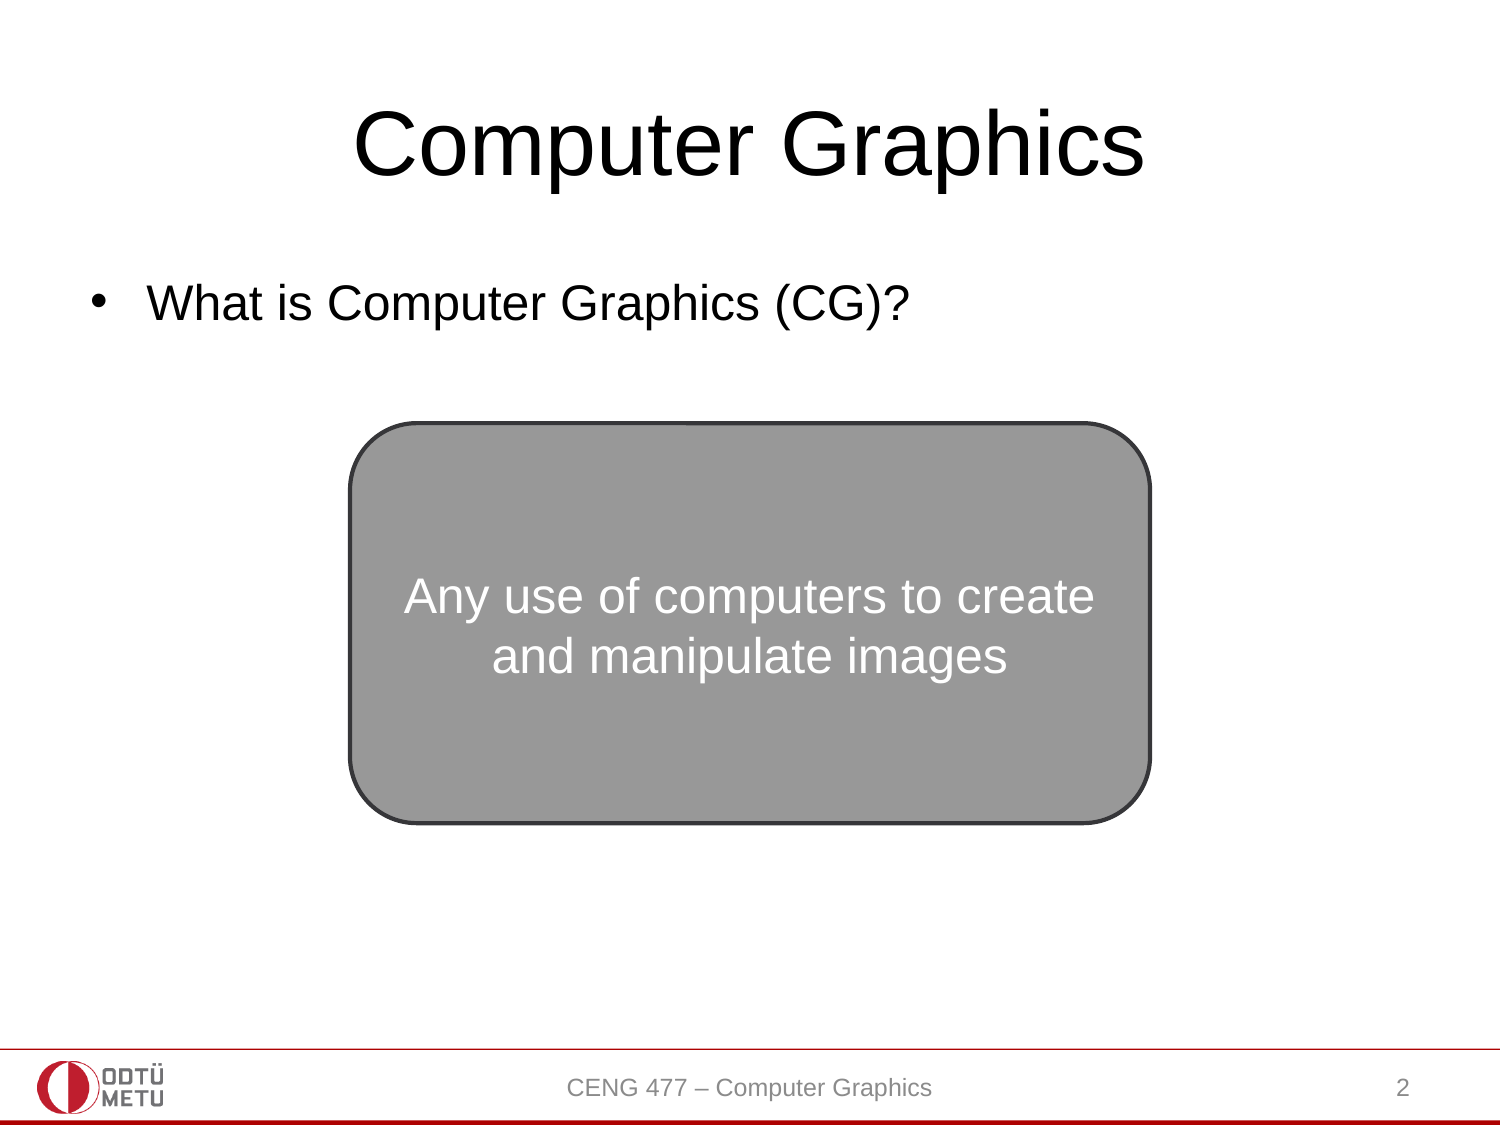

# Computer Graphics
What is Computer Graphics (CG)?

Any use of computers to create and manipulate images
CENG 477 – Computer Graphics
2